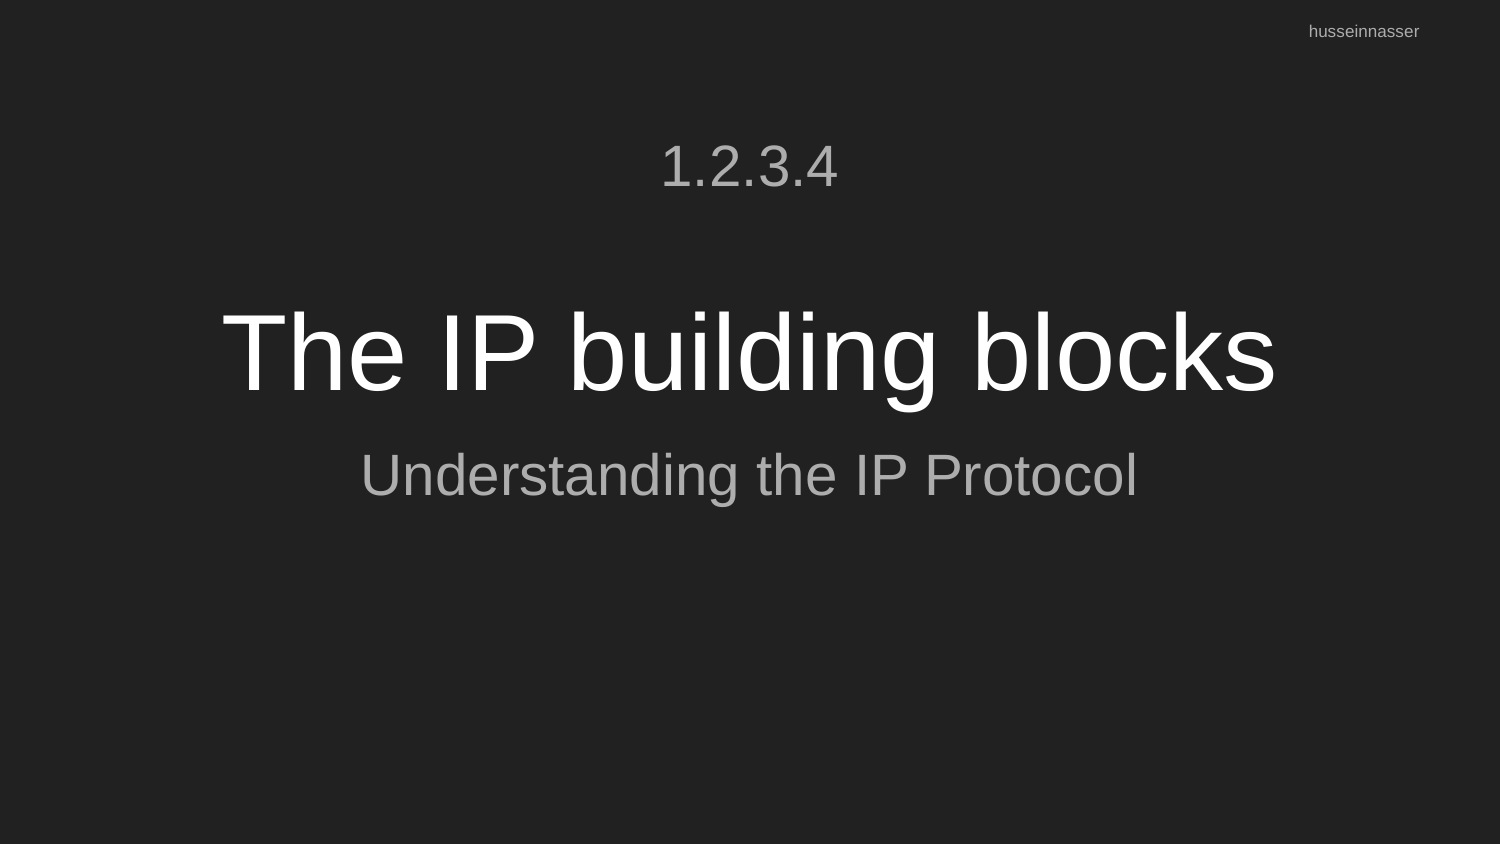

husseinnasser
# The IP building blocks
1.2.3.4
Understanding the IP Protocol